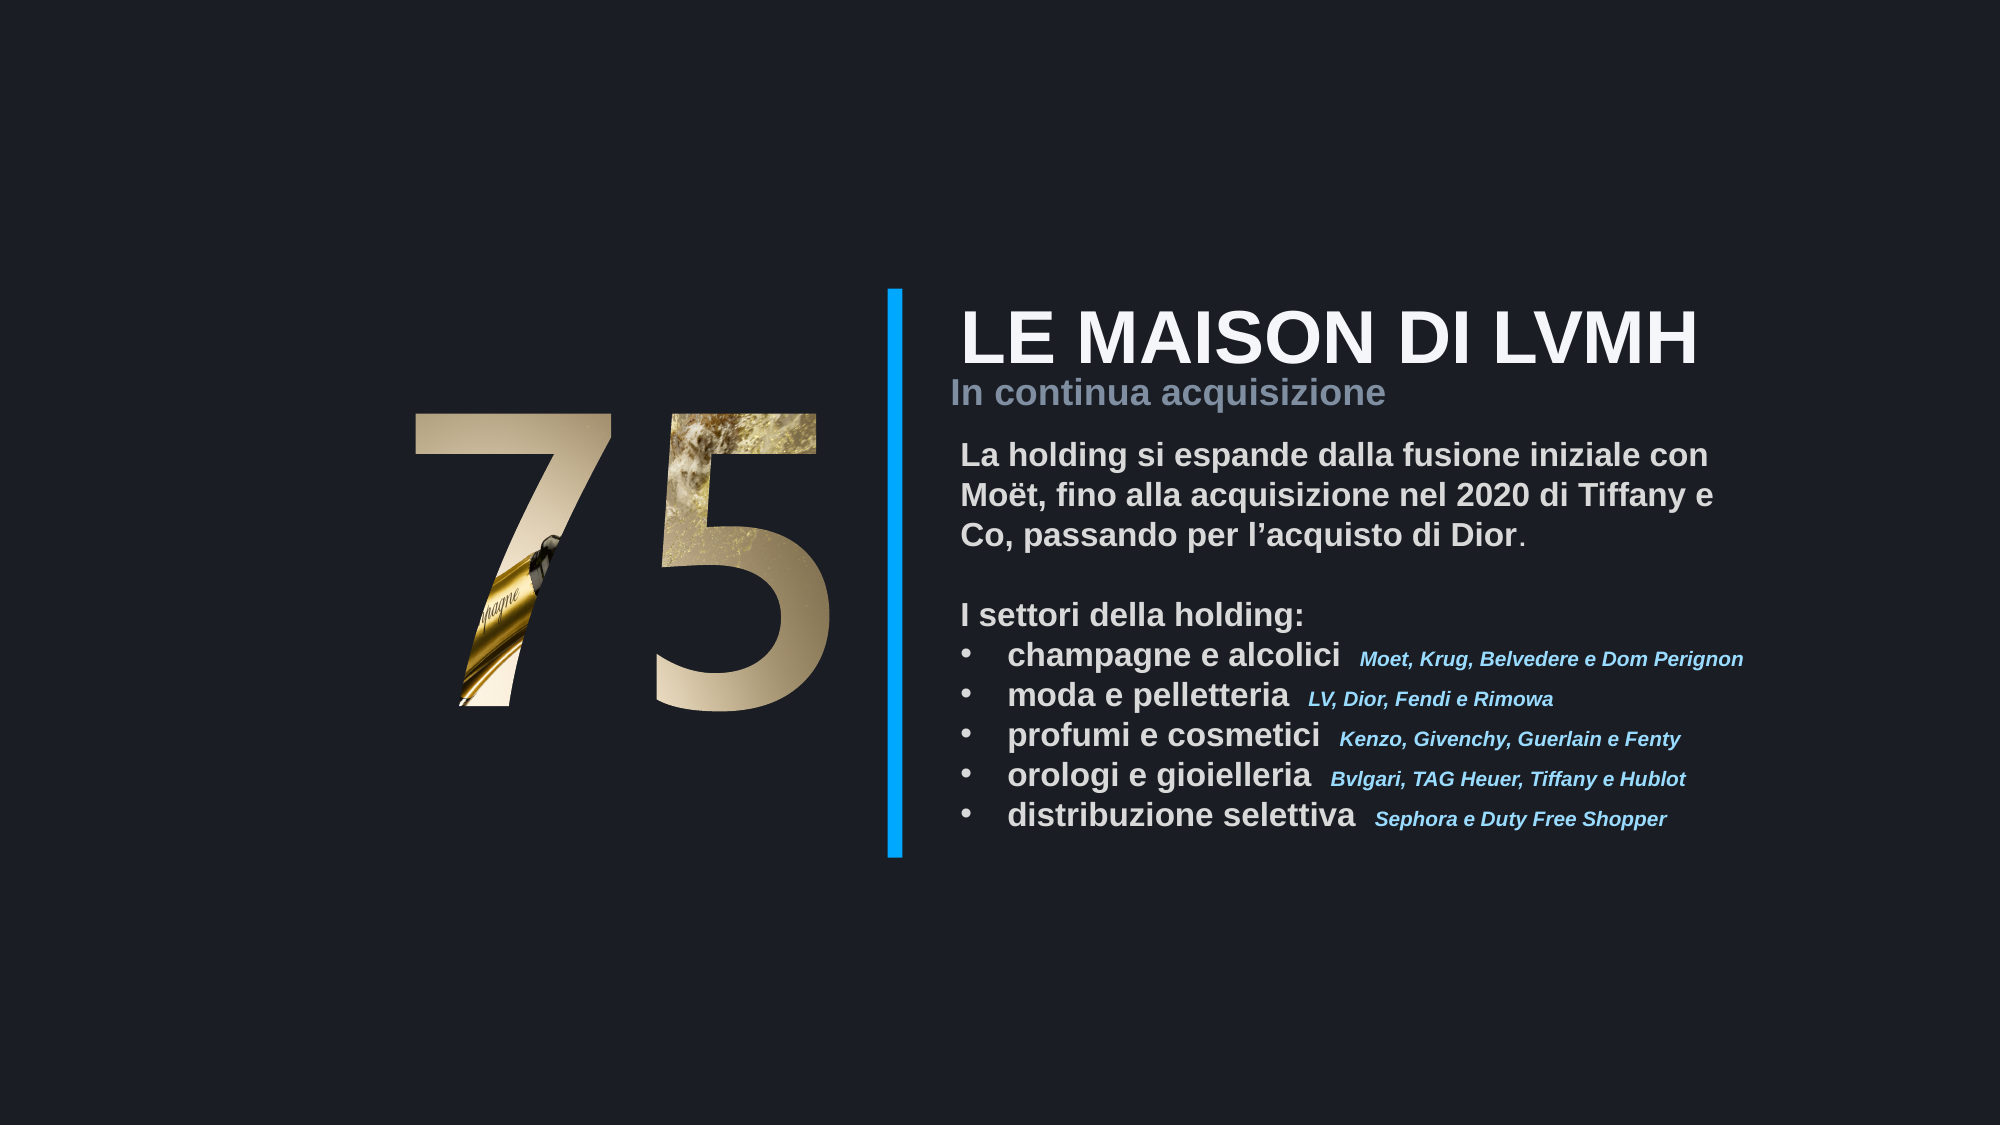

LE MAISON DI LVMH

In continua acquisizione

La holding si espande dalla fusione iniziale con Moët, fino alla acquisizione nel 2020 di Tiffany e Co, passando per l’acquisto di Dior.

I settori della holding:
champagne e alcolici  Moet, Krug, Belvedere e Dom Perignon
moda e pelletteria  LV, Dior, Fendi e Rimowa
profumi e cosmetici  Kenzo, Givenchy, Guerlain e Fenty
orologi e gioielleria  Bvlgari, TAG Heuer, Tiffany e Hublot
distribuzione selettiva  Sephora e Duty Free Shopper